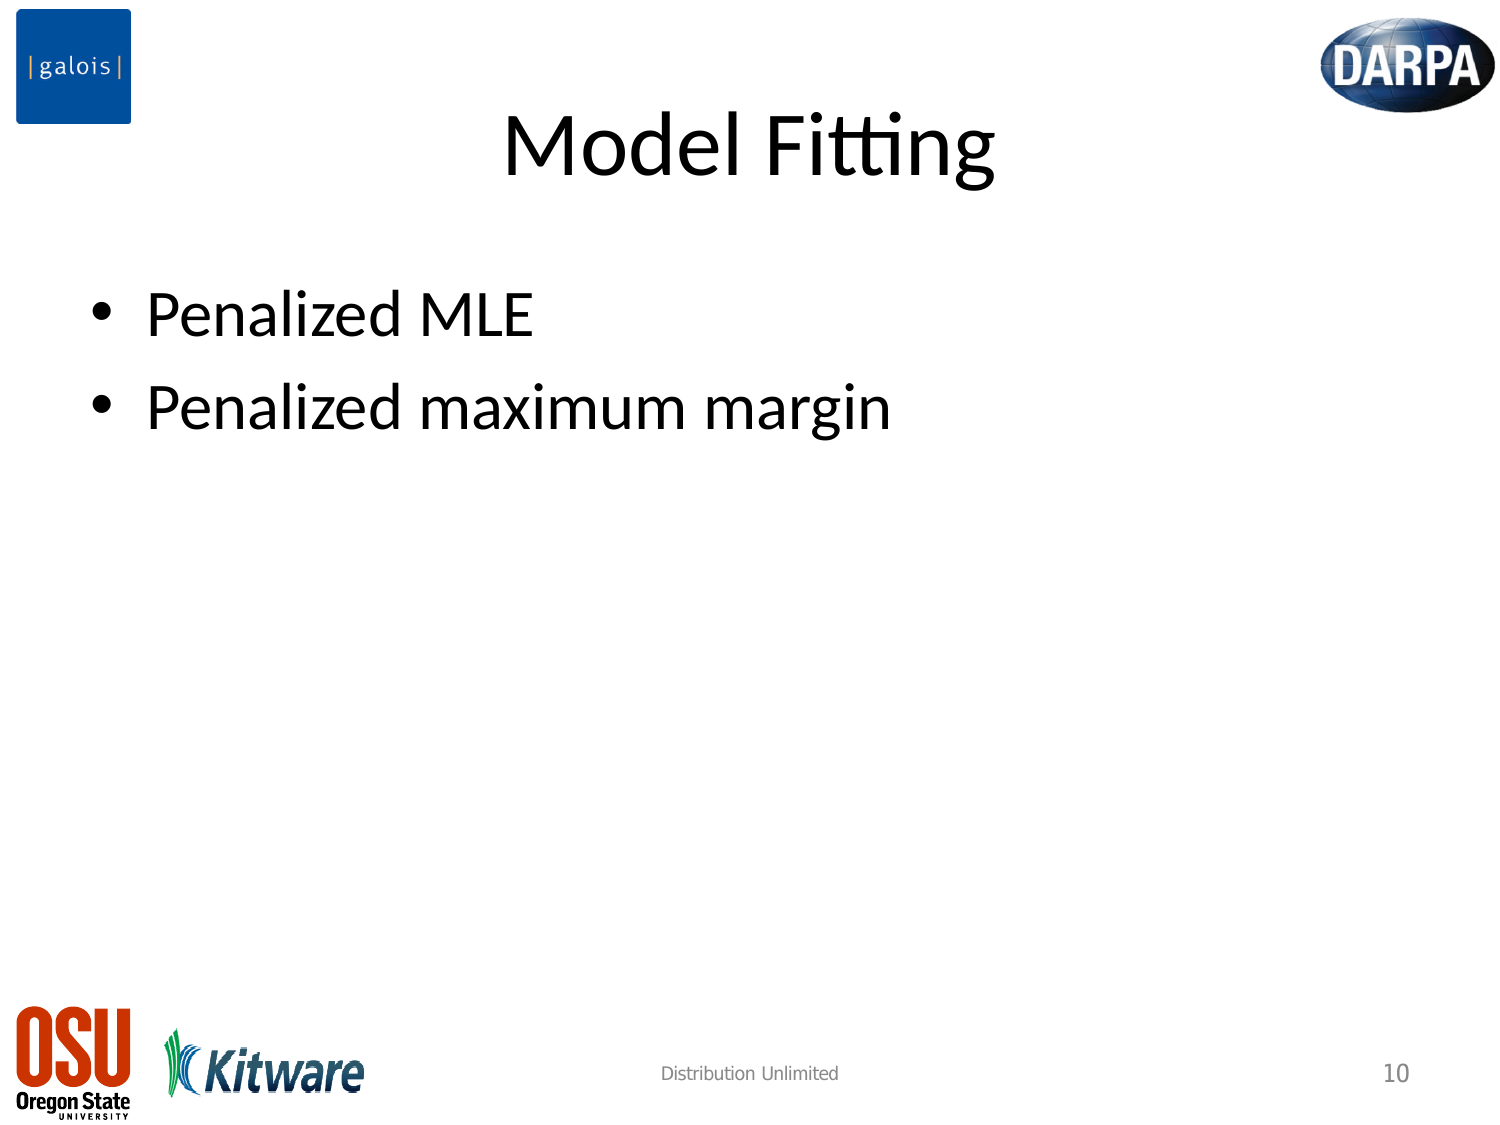

# Model Fitting
Penalized MLE
Penalized maximum margin
Distribution Unlimited
10